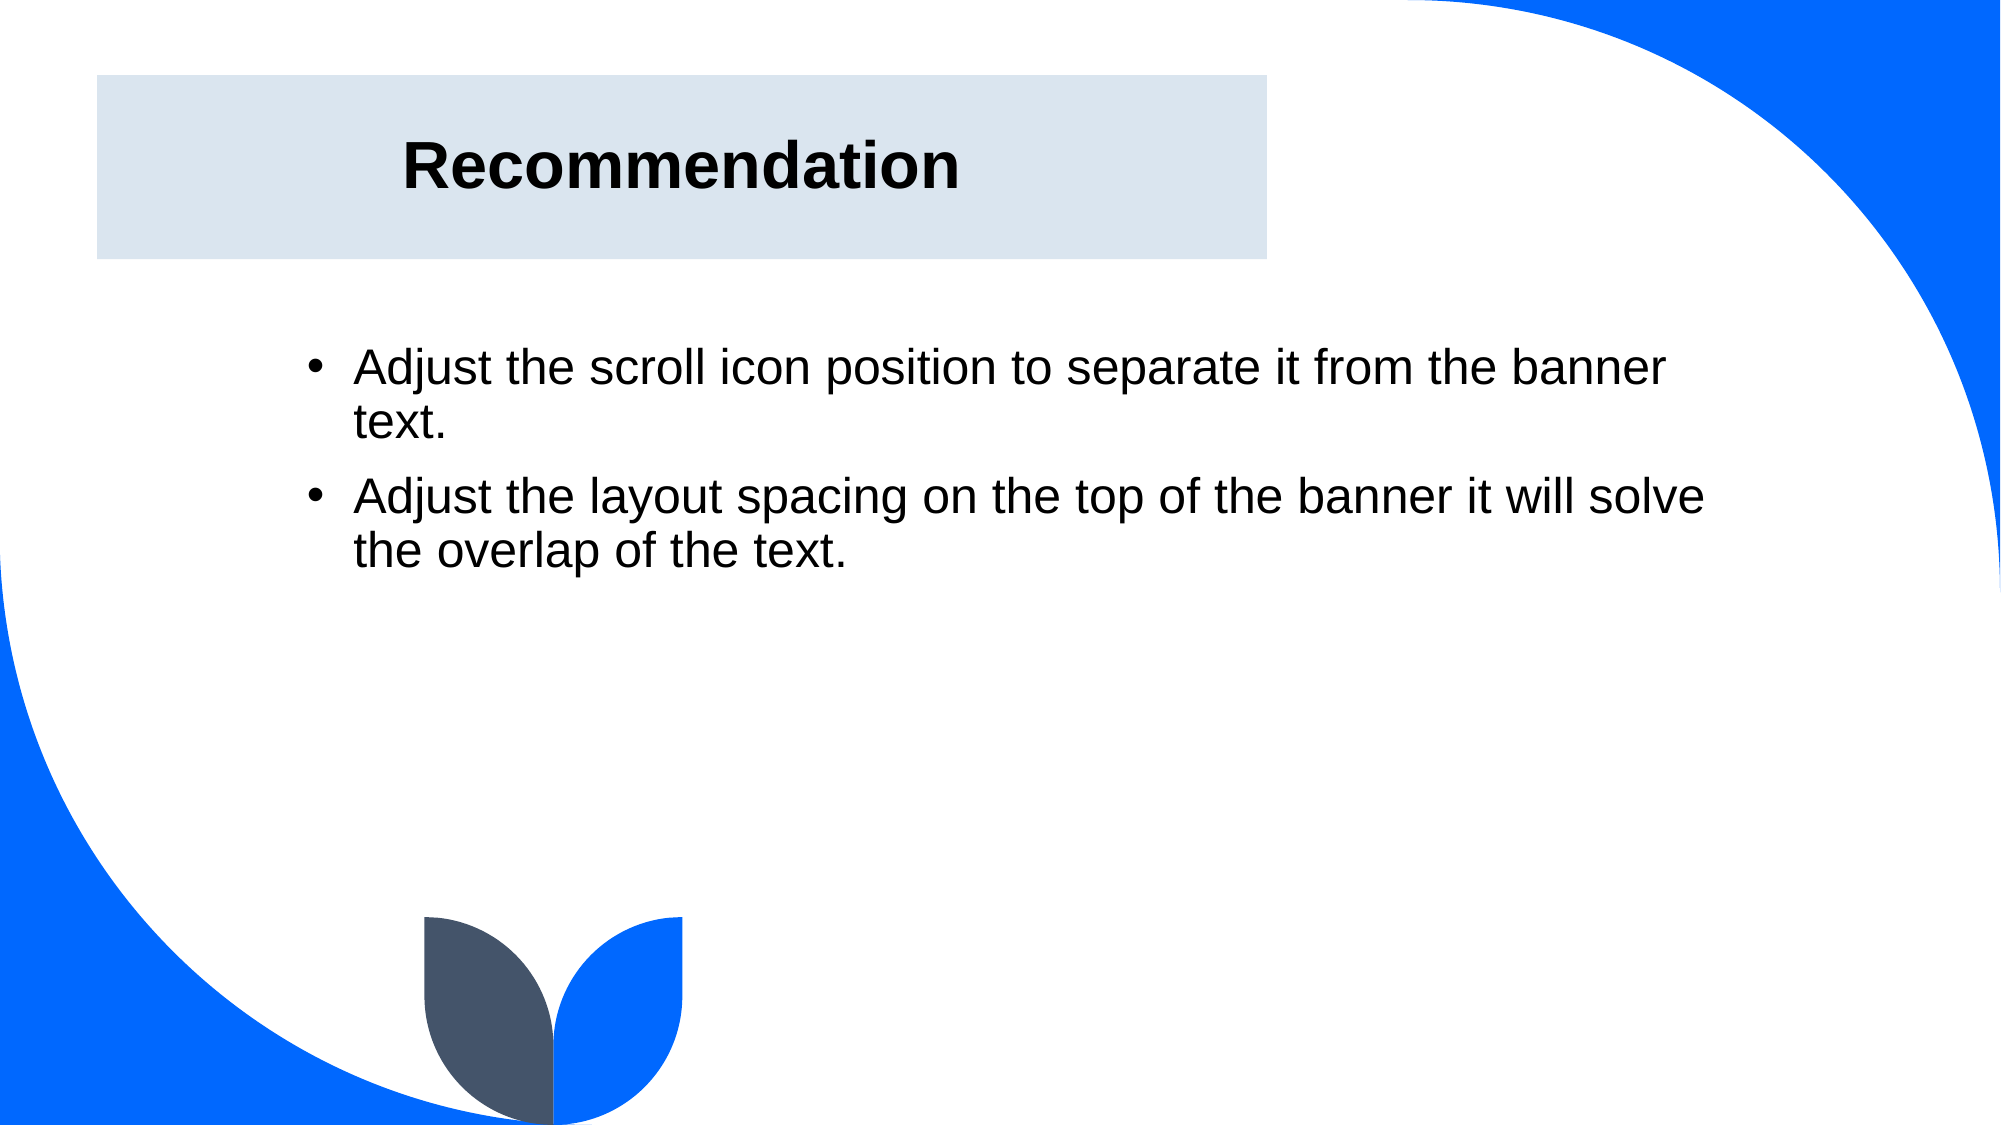

Recommendation
Adjust the scroll icon position to separate it from the banner text.
Adjust the layout spacing on the top of the banner it will solve the overlap of the text.